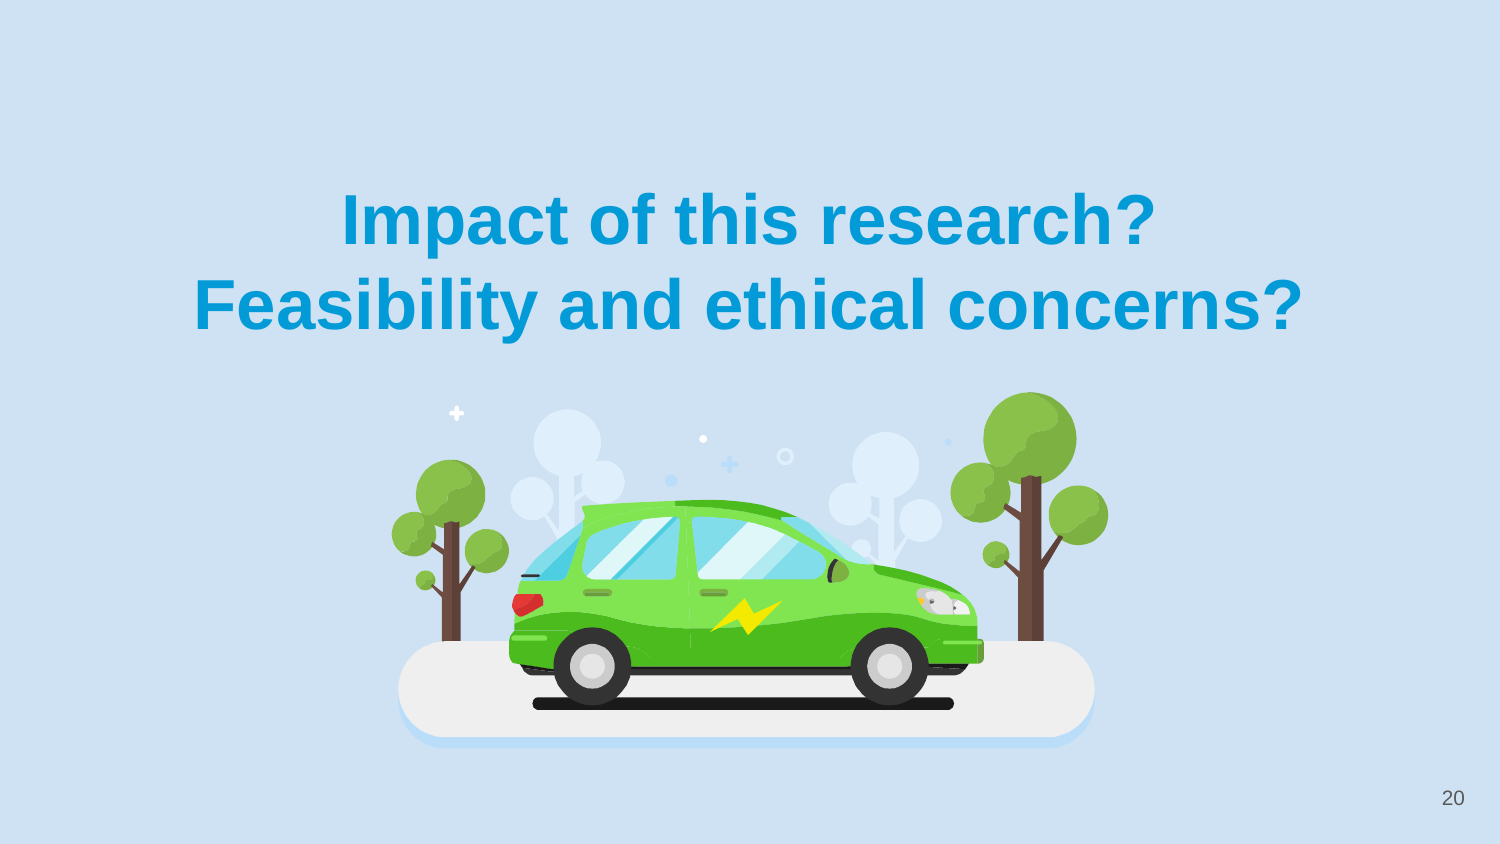

Impact of this research?
Feasibility and ethical concerns?

20